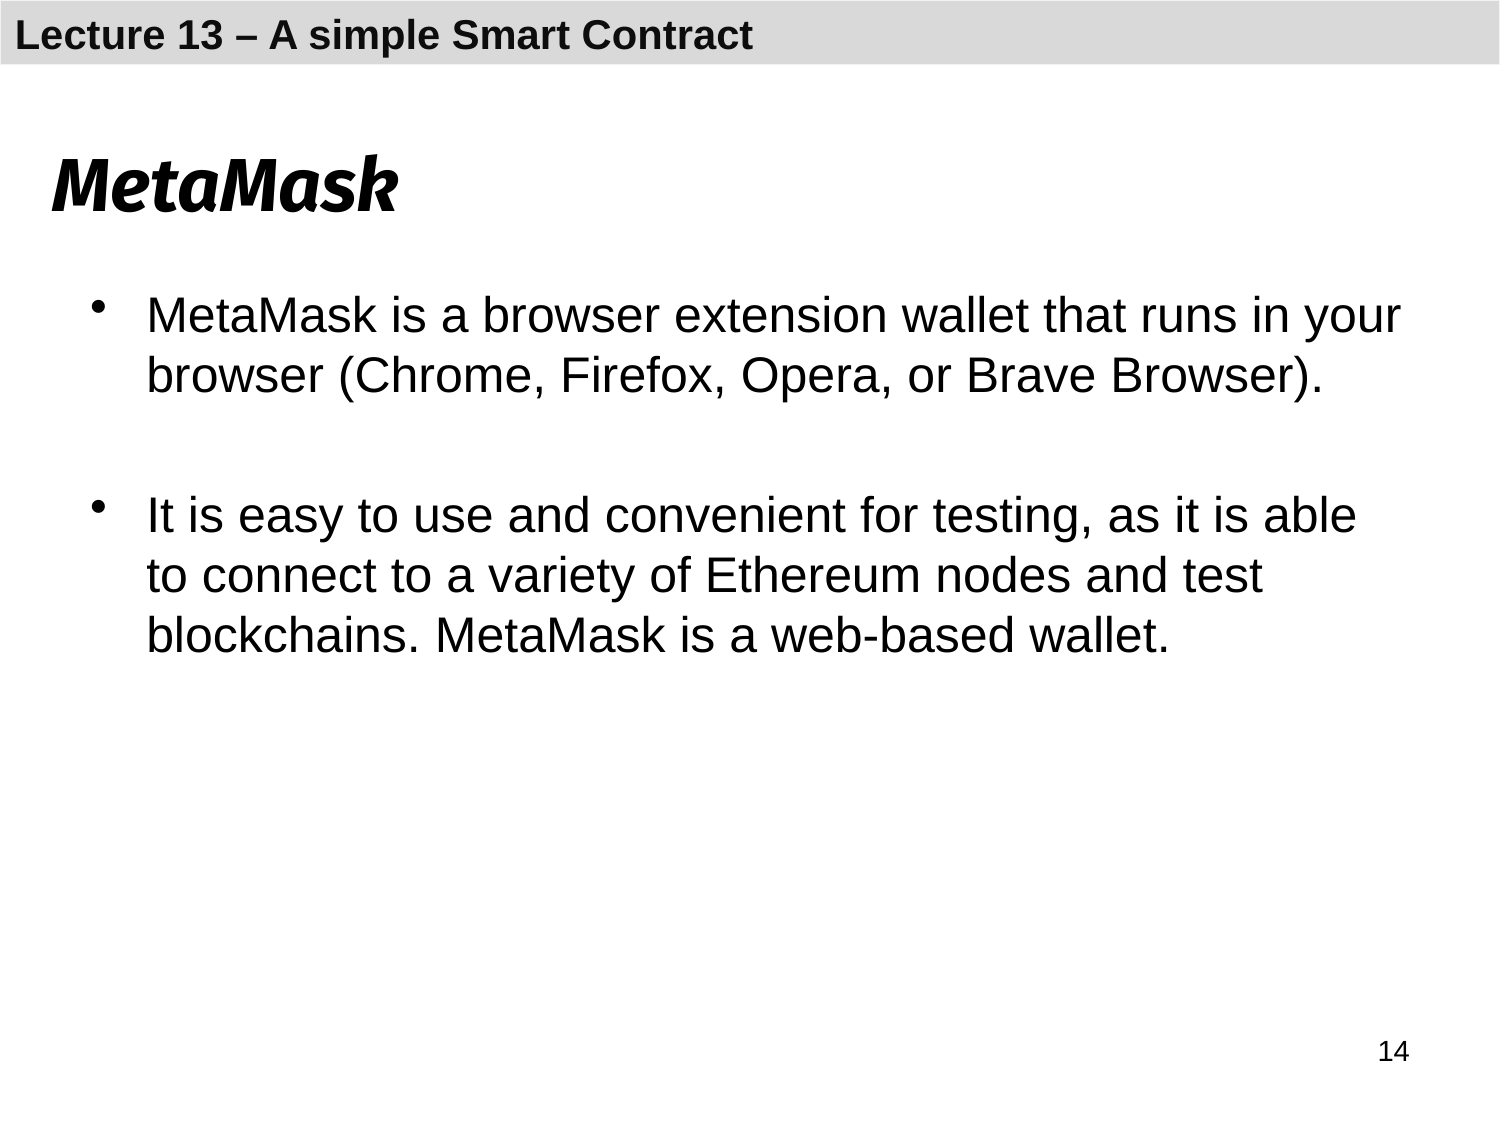

# MetaMask
MetaMask is a browser extension wallet that runs in your browser (Chrome, Firefox, Opera, or Brave Browser).

It is easy to use and convenient for testing, as it is able to connect to a variety of Ethereum nodes and test blockchains. MetaMask is a web-based wallet.

14